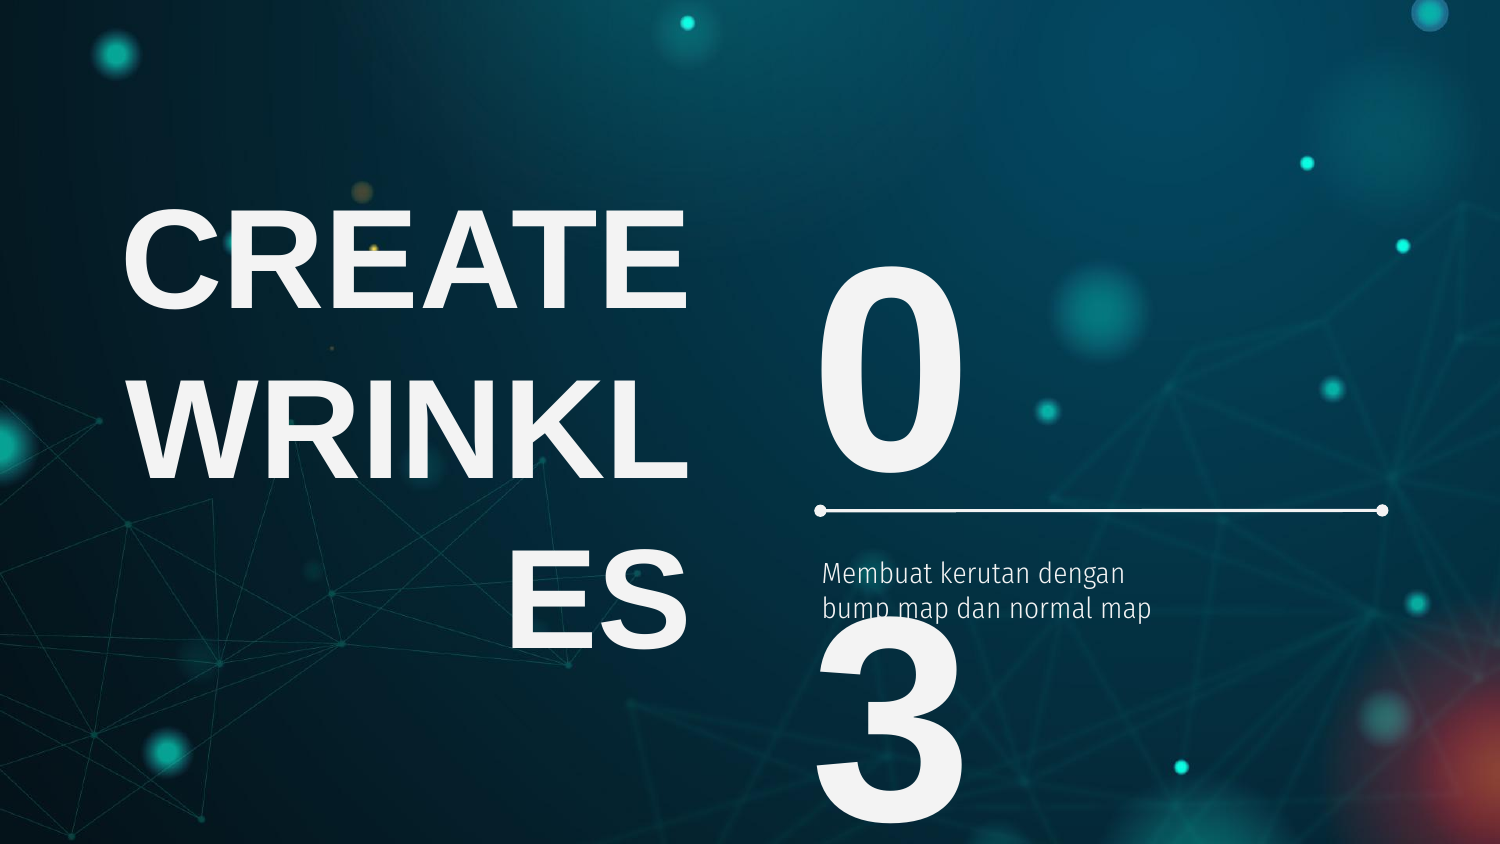

# CREATE WRINKLES
03
Membuat kerutan dengan bump map dan normal map